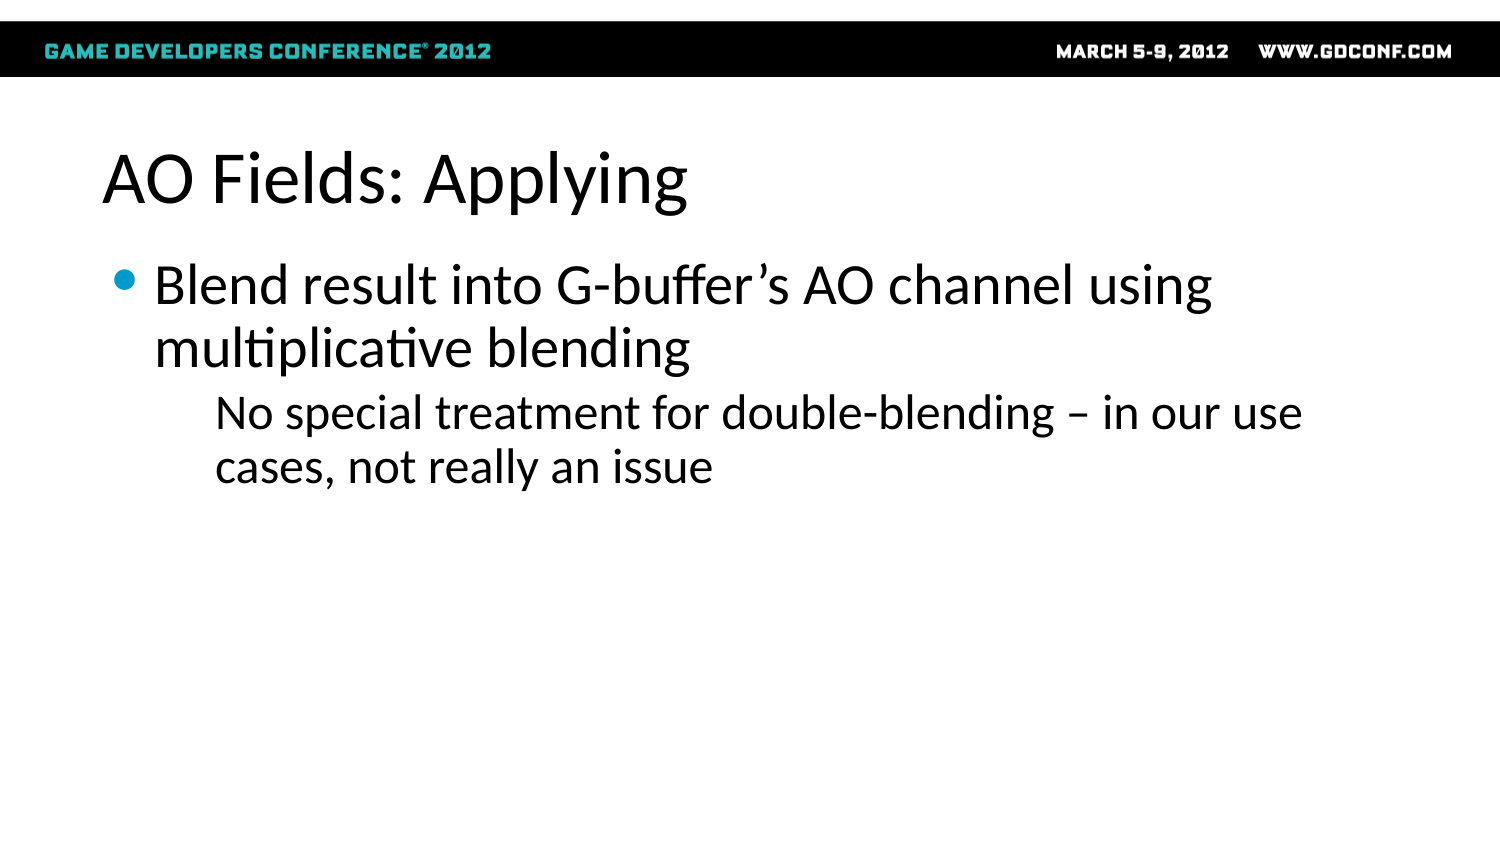

# AO Fields: Applying
Blend result into G-buffer’s AO channel using multiplicative blending
No special treatment for double-blending – in our use cases, not really an issue